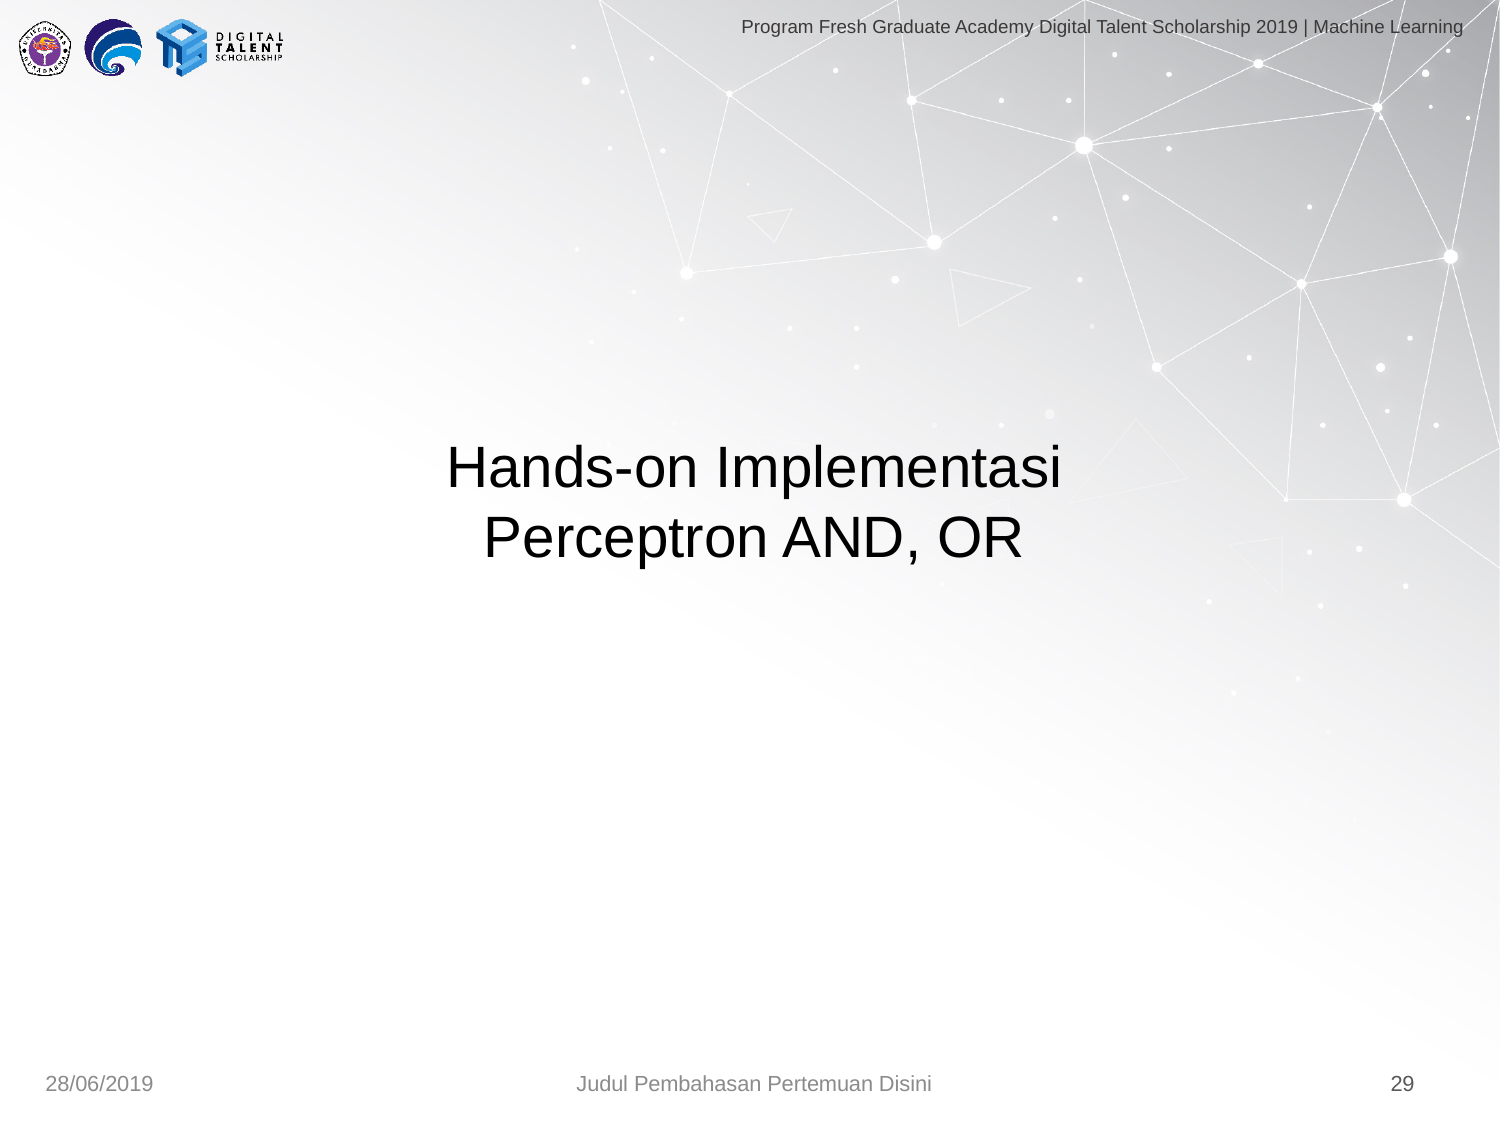

Hands-on Implementasi Perceptron AND, OR
Judul Pembahasan Pertemuan Disini
28/06/2019
29